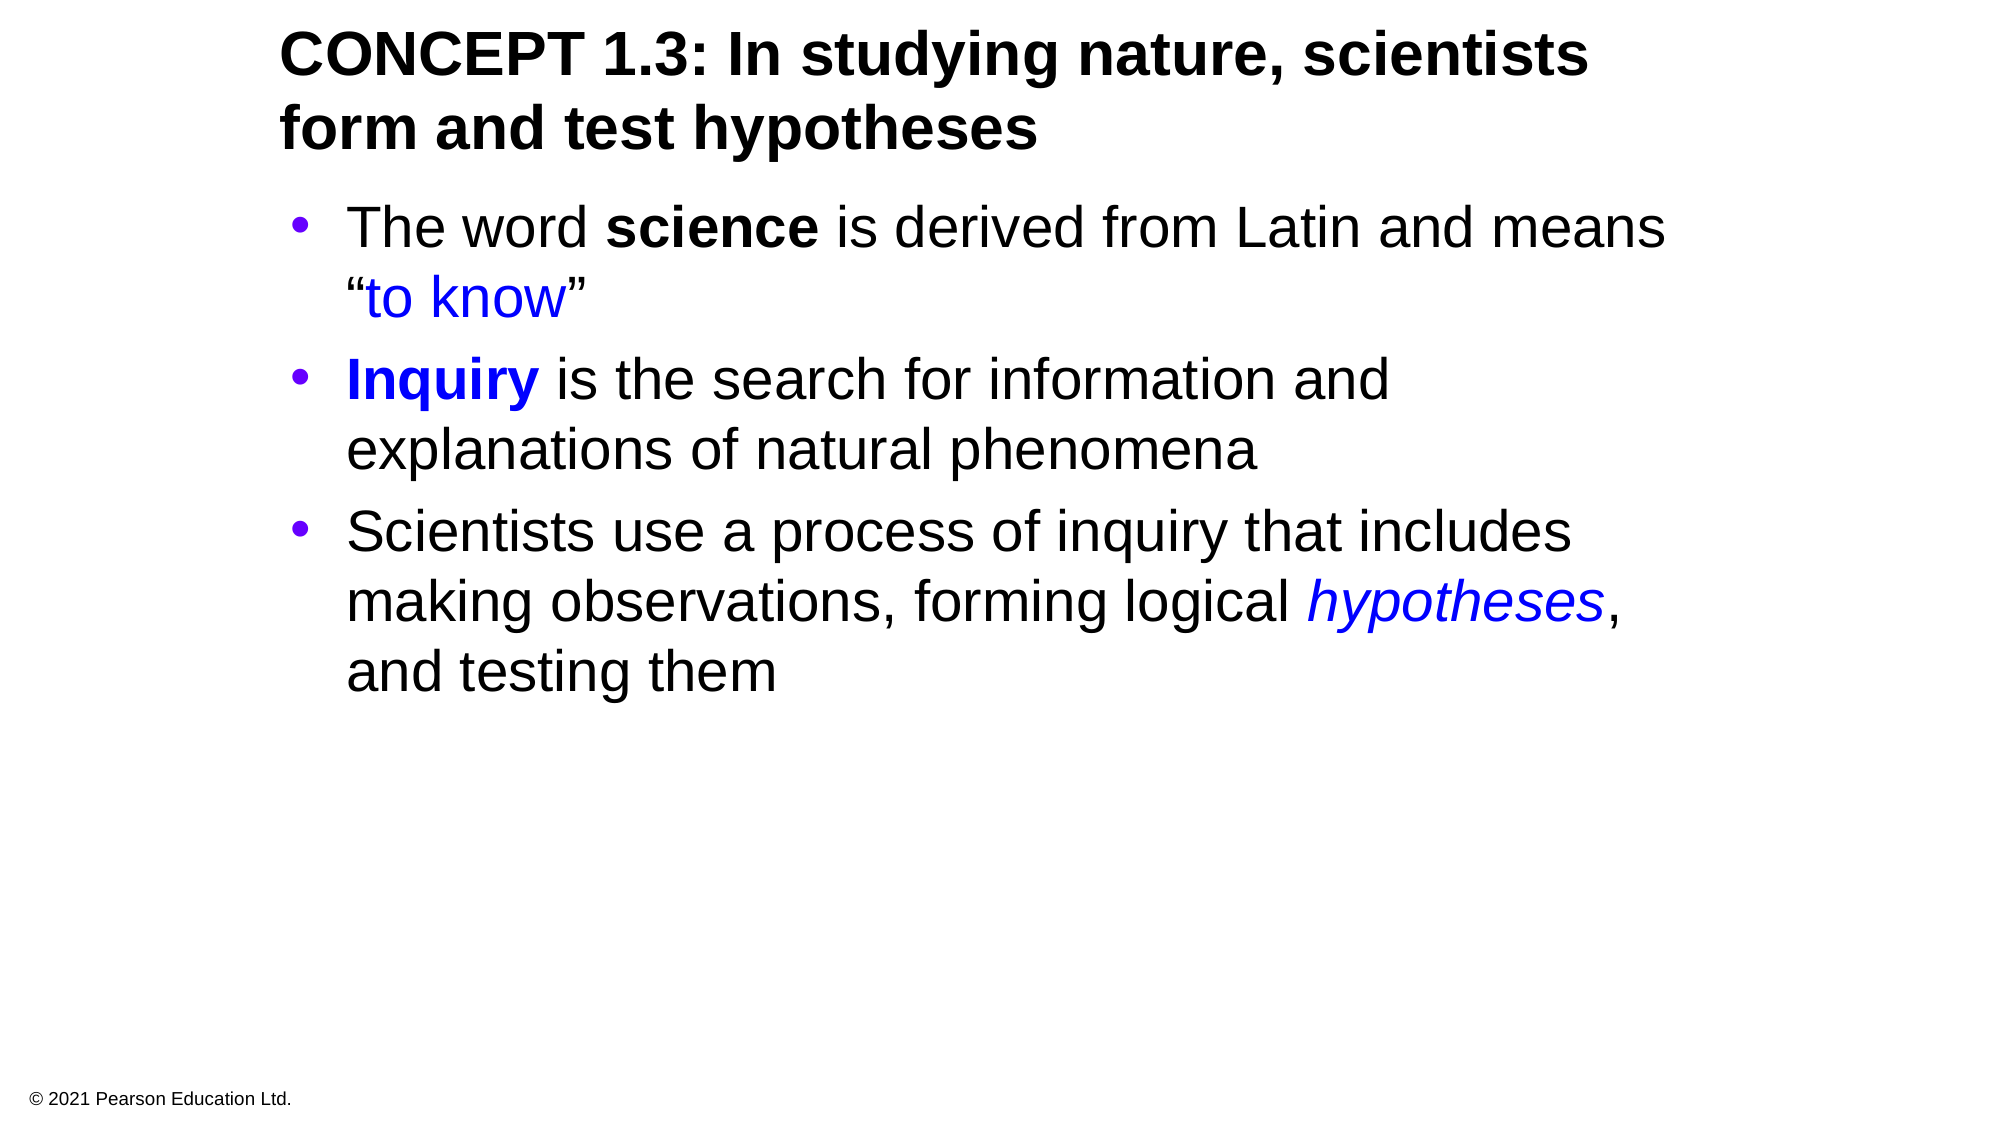

# CONCEPT 1.3: In studying nature, scientists form and test hypotheses
The word science is derived from Latin and means “to know”
Inquiry is the search for information and explanations of natural phenomena
Scientists use a process of inquiry that includes making observations, forming logical hypotheses, and testing them